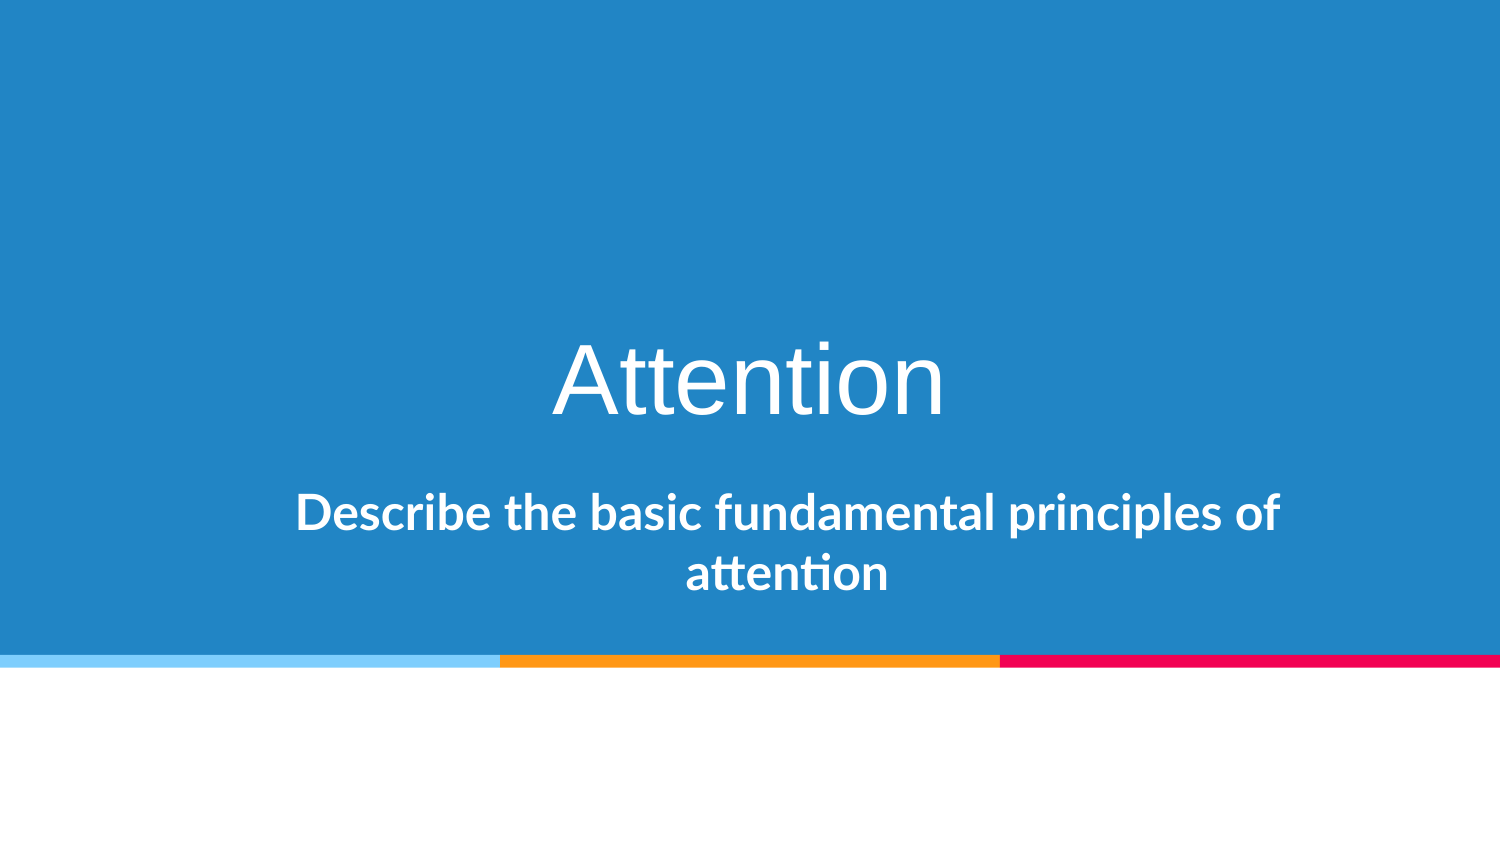

# Attention
Describe the basic fundamental principles of attention